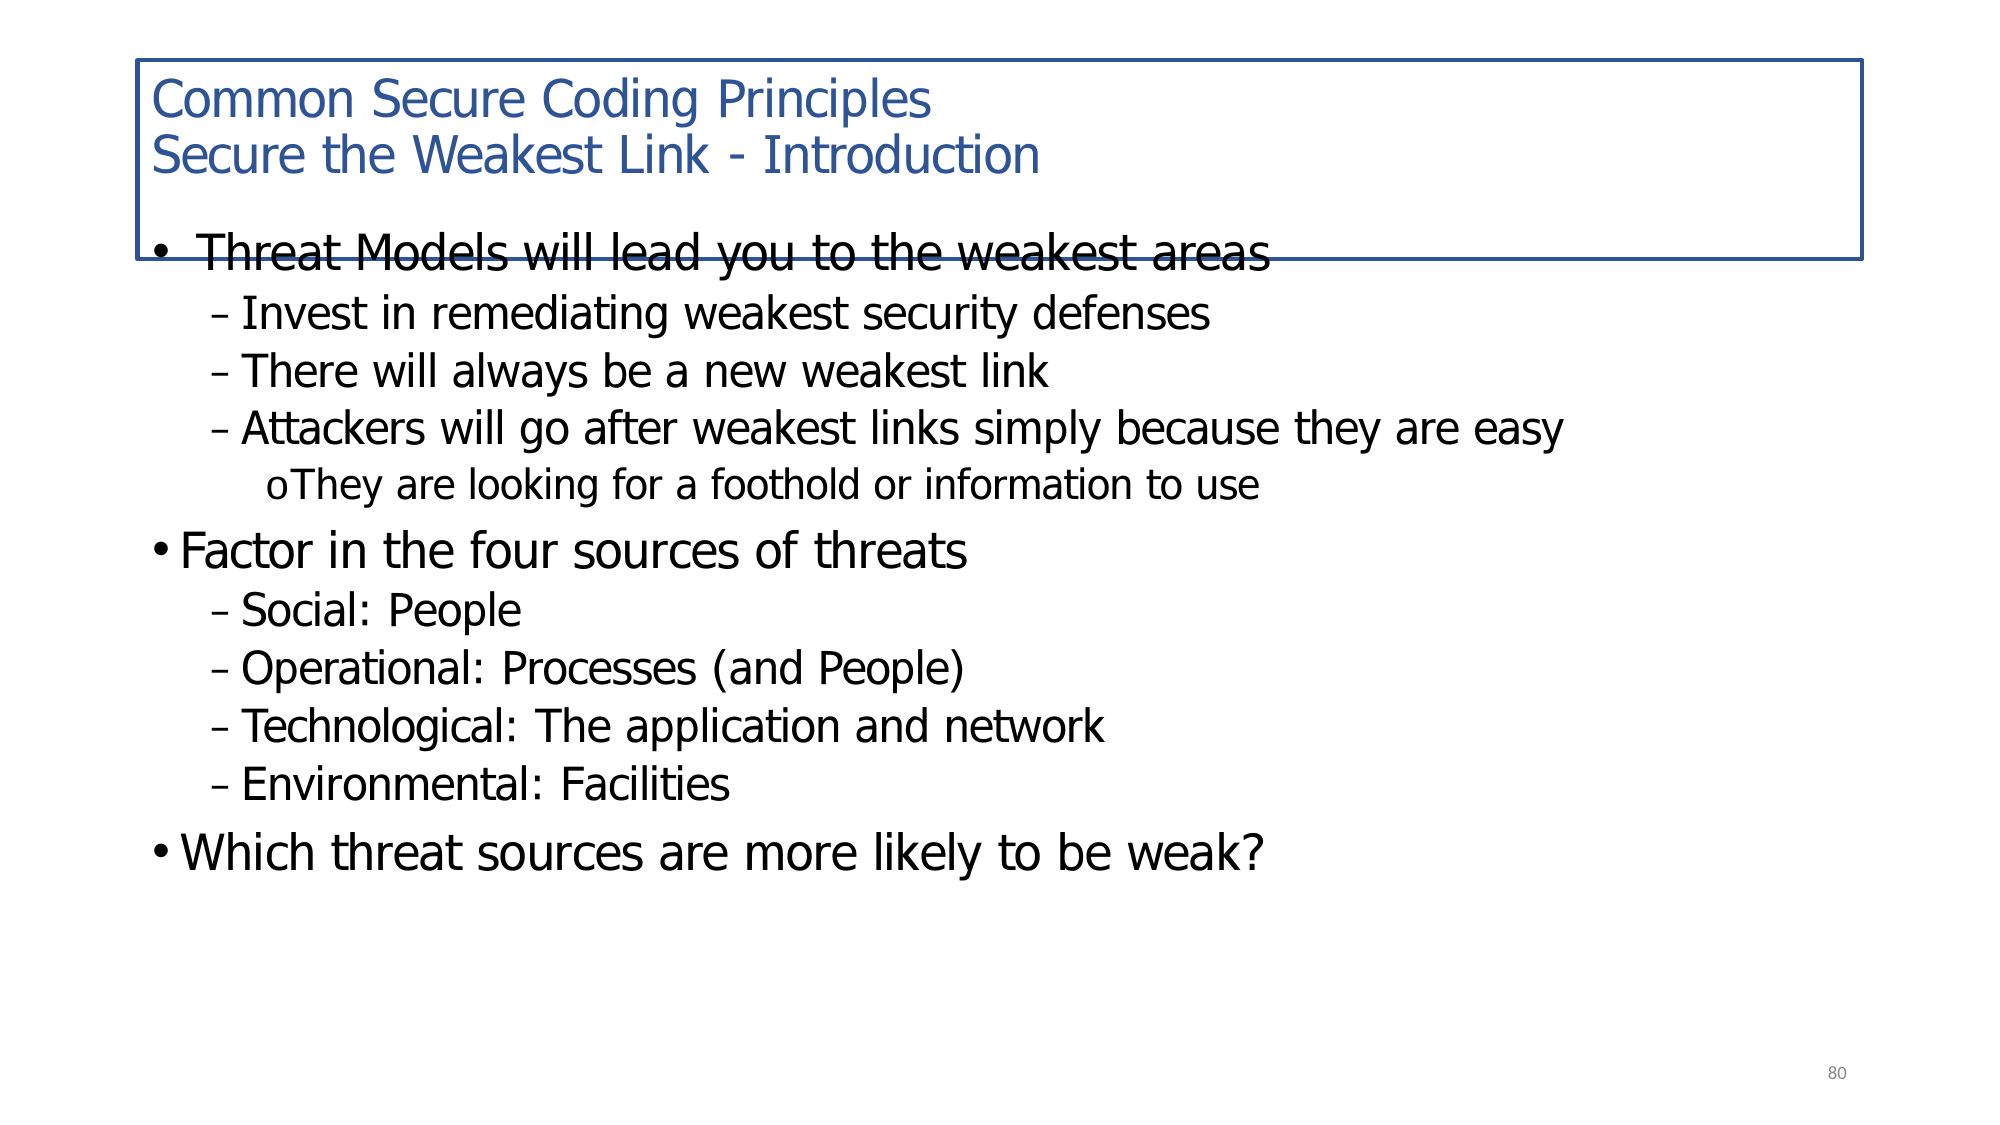

# Common Secure Coding Principles  Secure the Weakest Link - Introduction
Threat Models will lead you to the weakest areas
– Invest in remediating weakest security defenses
– There will always be a new weakest link
– Attackers will go after weakest links simply because they are easy
oThey are looking for a foothold or information to use
Factor in the four sources of threats
– Social: People
– Operational: Processes (and People)
– Technological: The application and network
– Environmental: Facilities
Which threat sources are more likely to be weak?
80